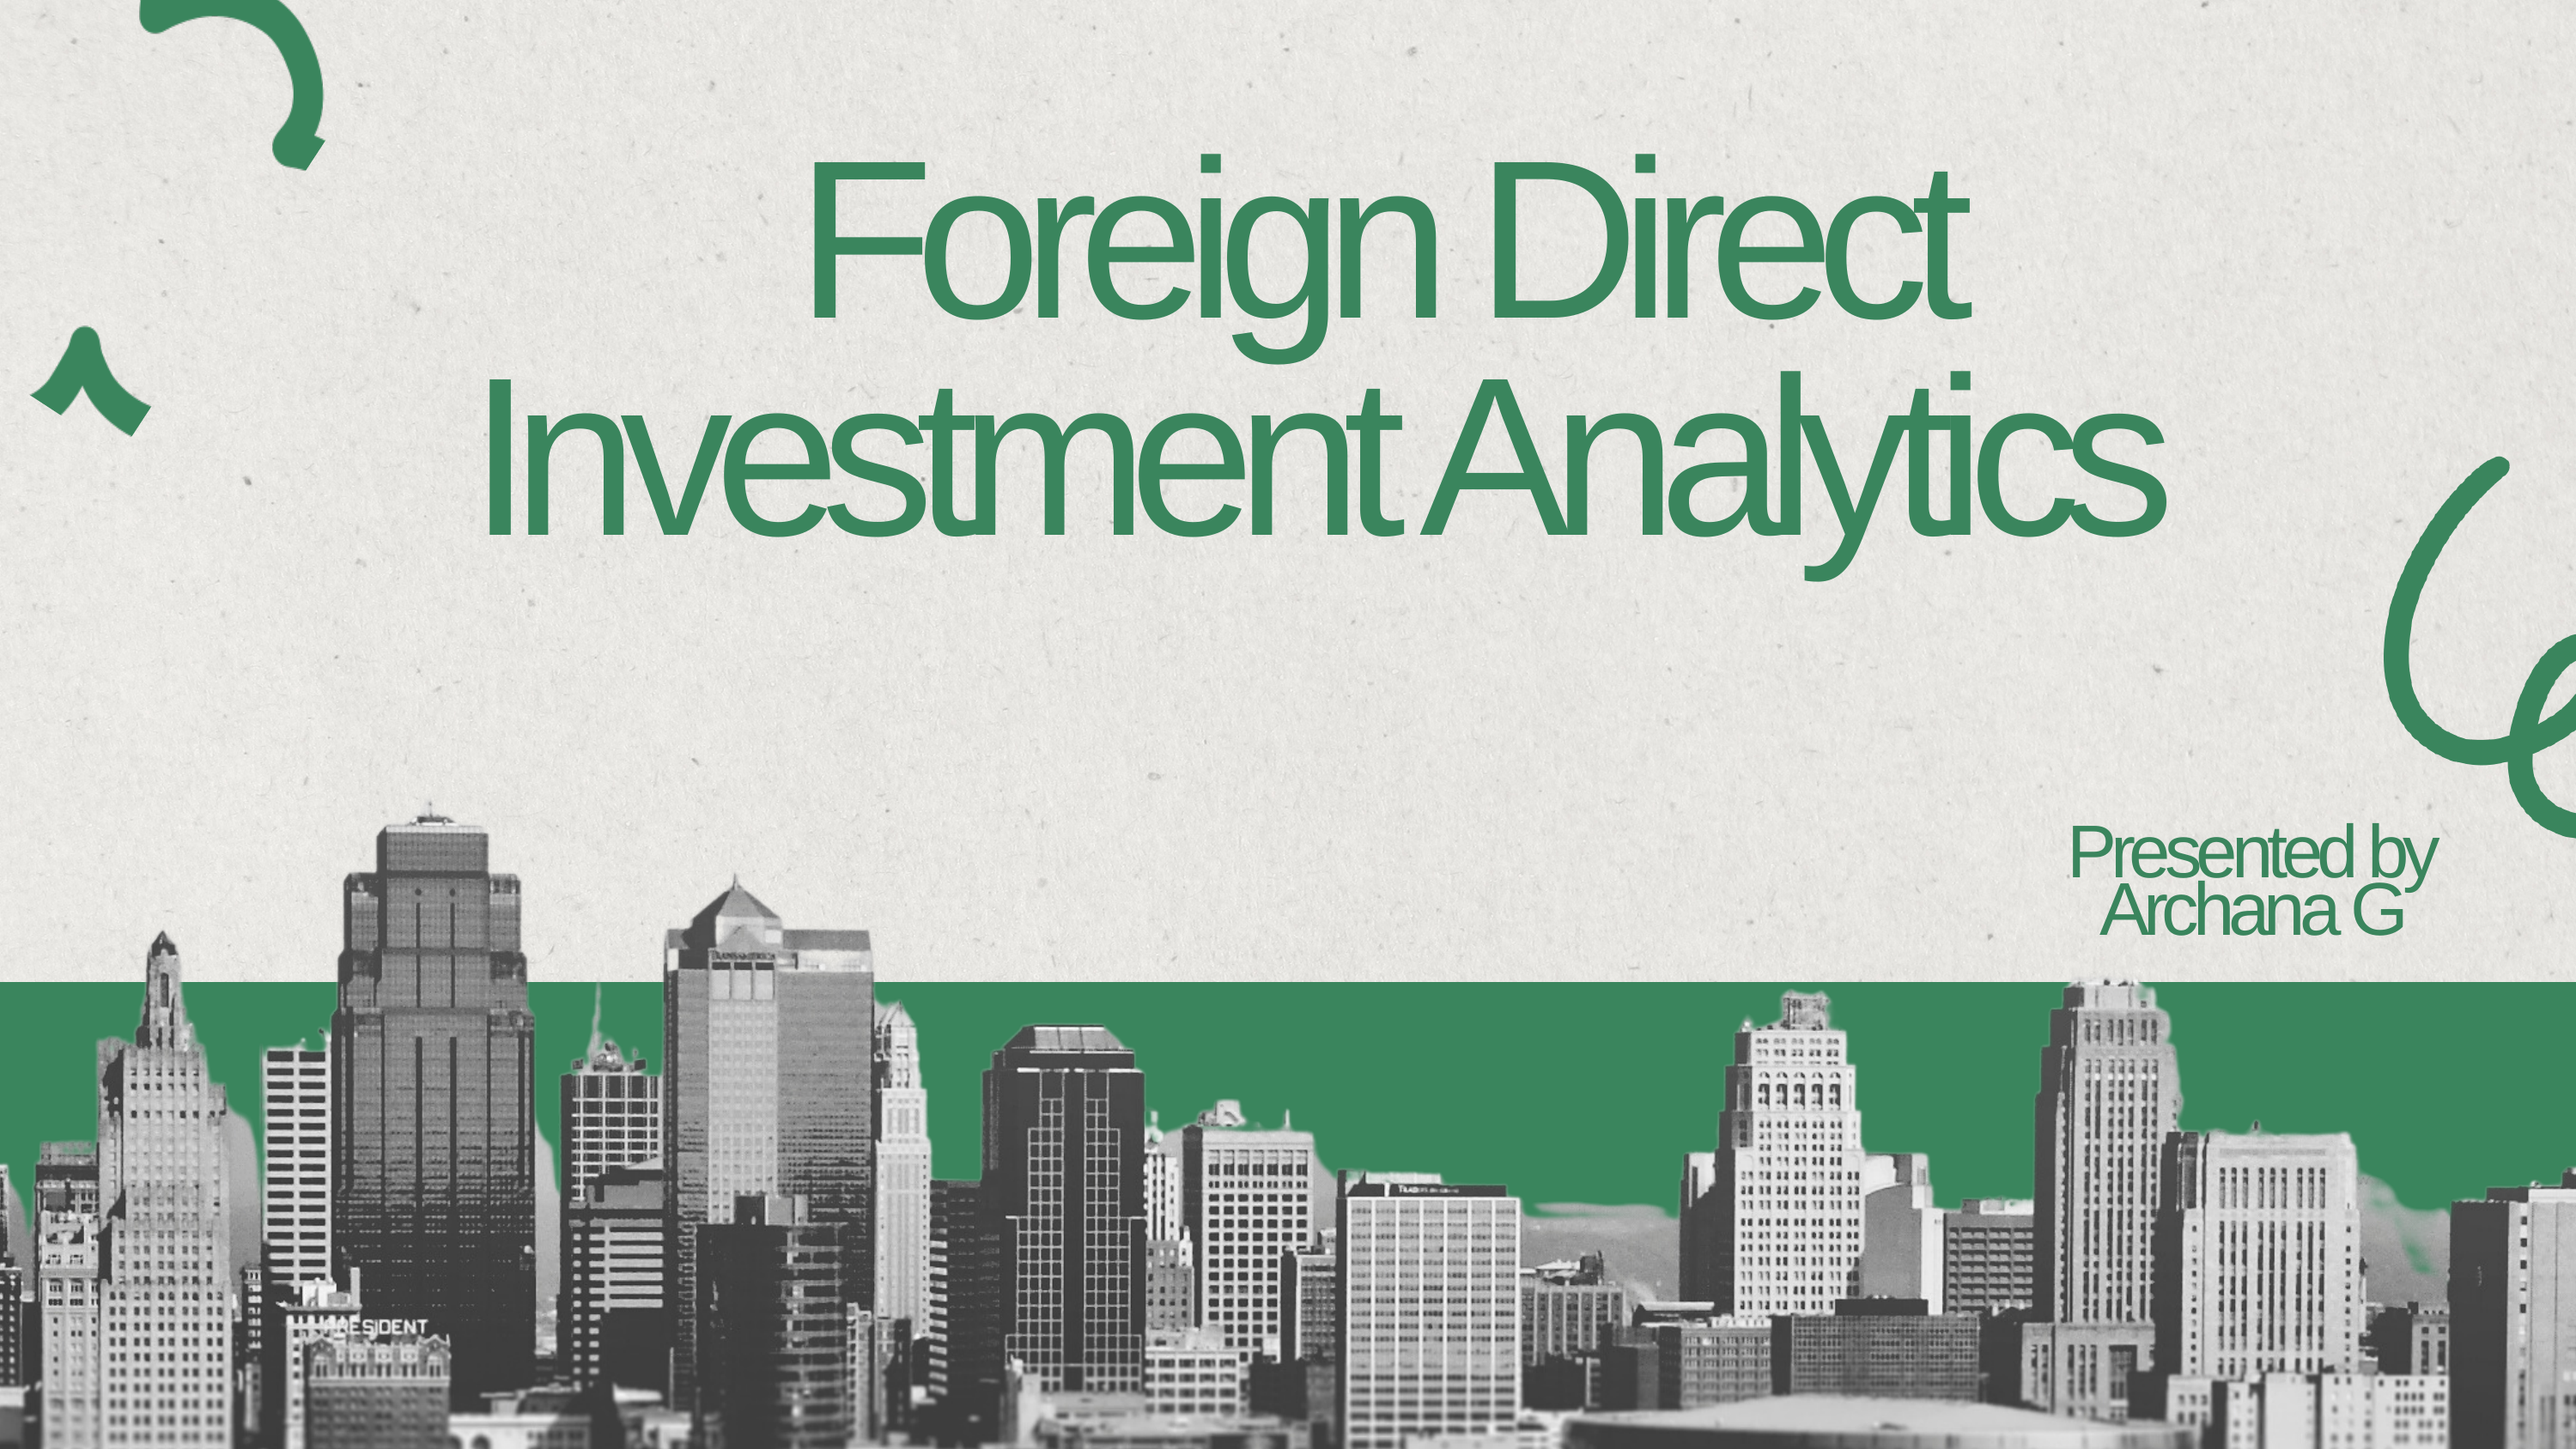

Foreign Direct Investment Analytics

Presented by
Archana G